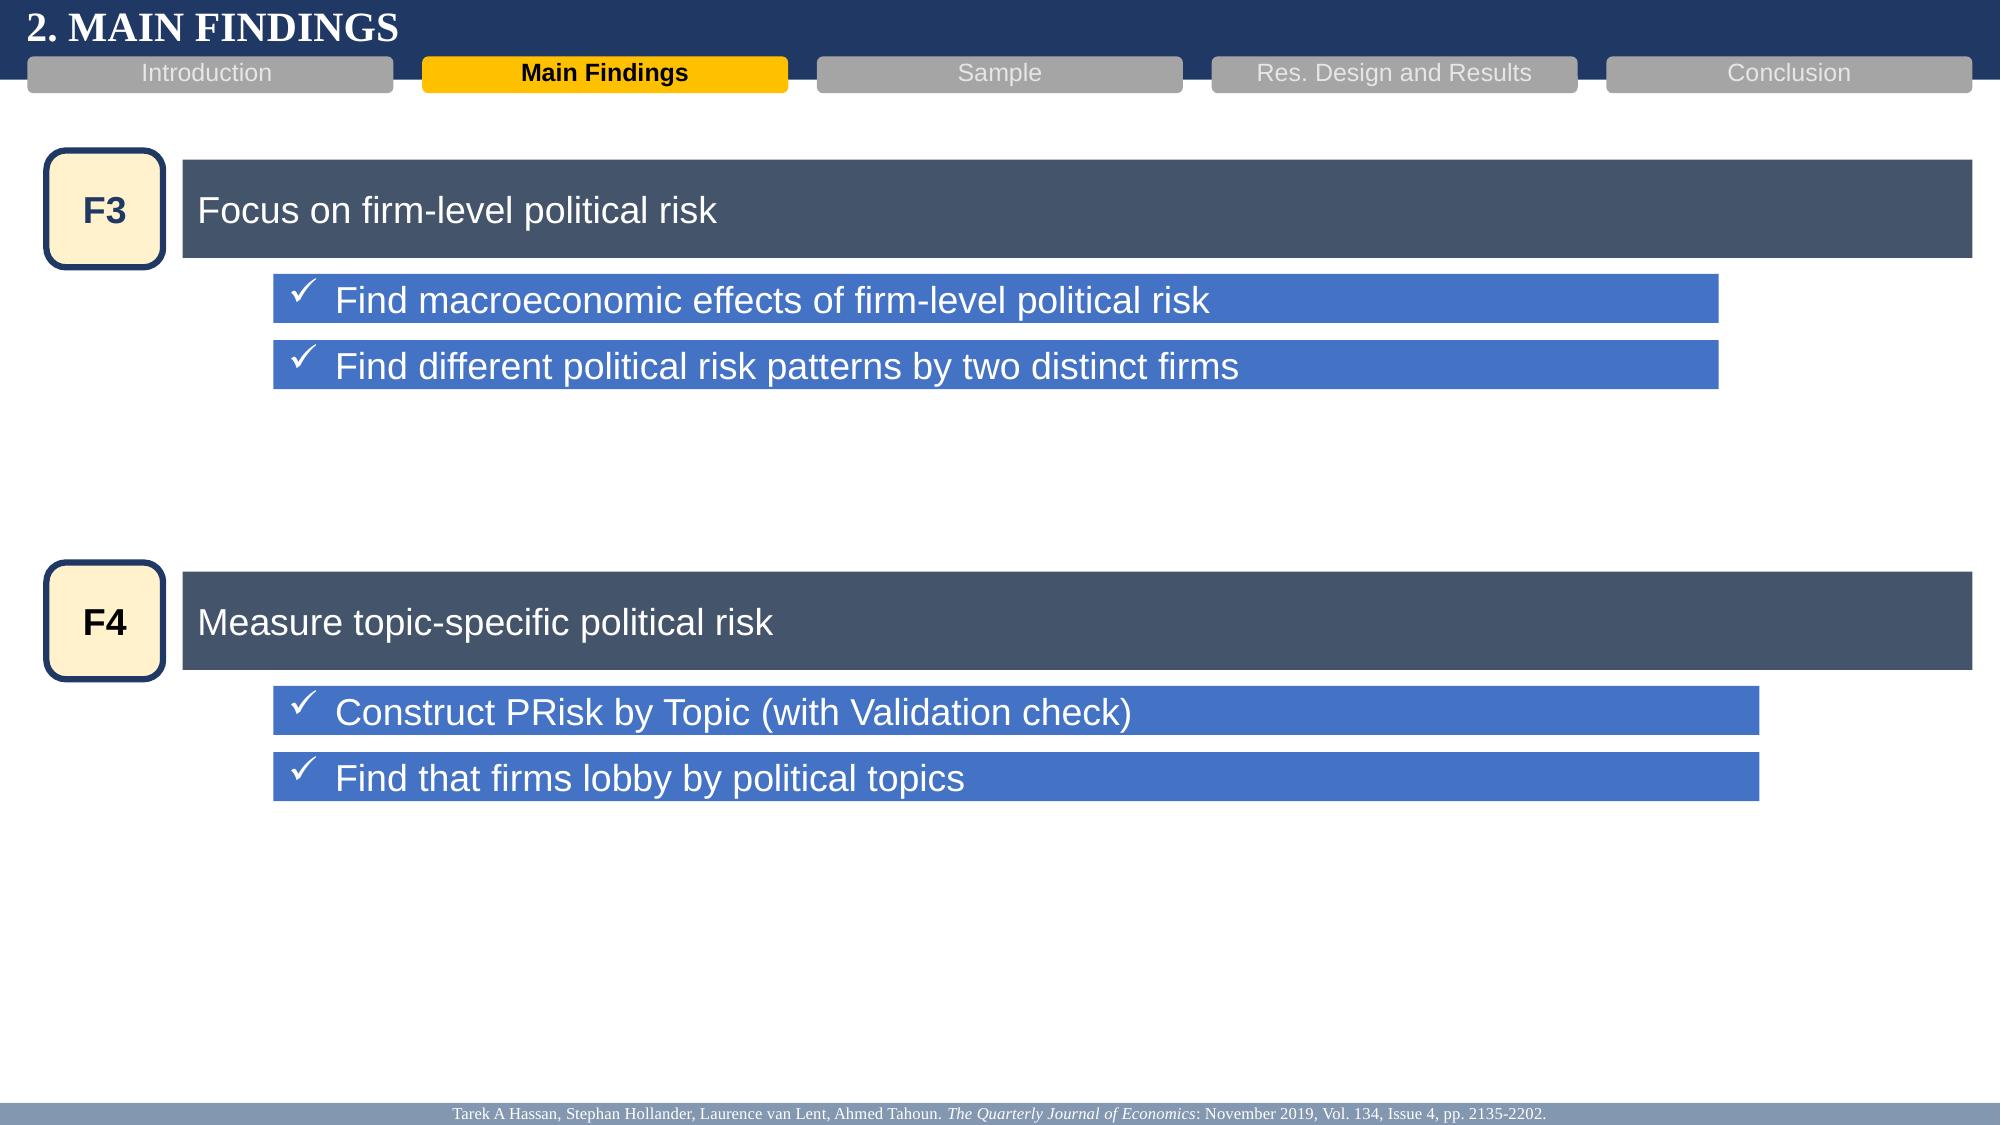

2. MAIN FINDINGS

Introduction
Main Findings
Sample
Res. Design and Results
Conclusion

F3
Focus on firm-level political risk
Find macroeconomic effects of firm-level political risk
Find different political risk patterns by two distinct firms
F4
Measure topic-specific political risk
Construct PRisk by Topic (with Validation check)
Find that firms lobby by political topics
Tarek A Hassan, Stephan Hollander, Laurence van Lent, Ahmed Tahoun. The Quarterly Journal of Economics: November 2019, Vol. 134, Issue 4, pp. 2135-2202.